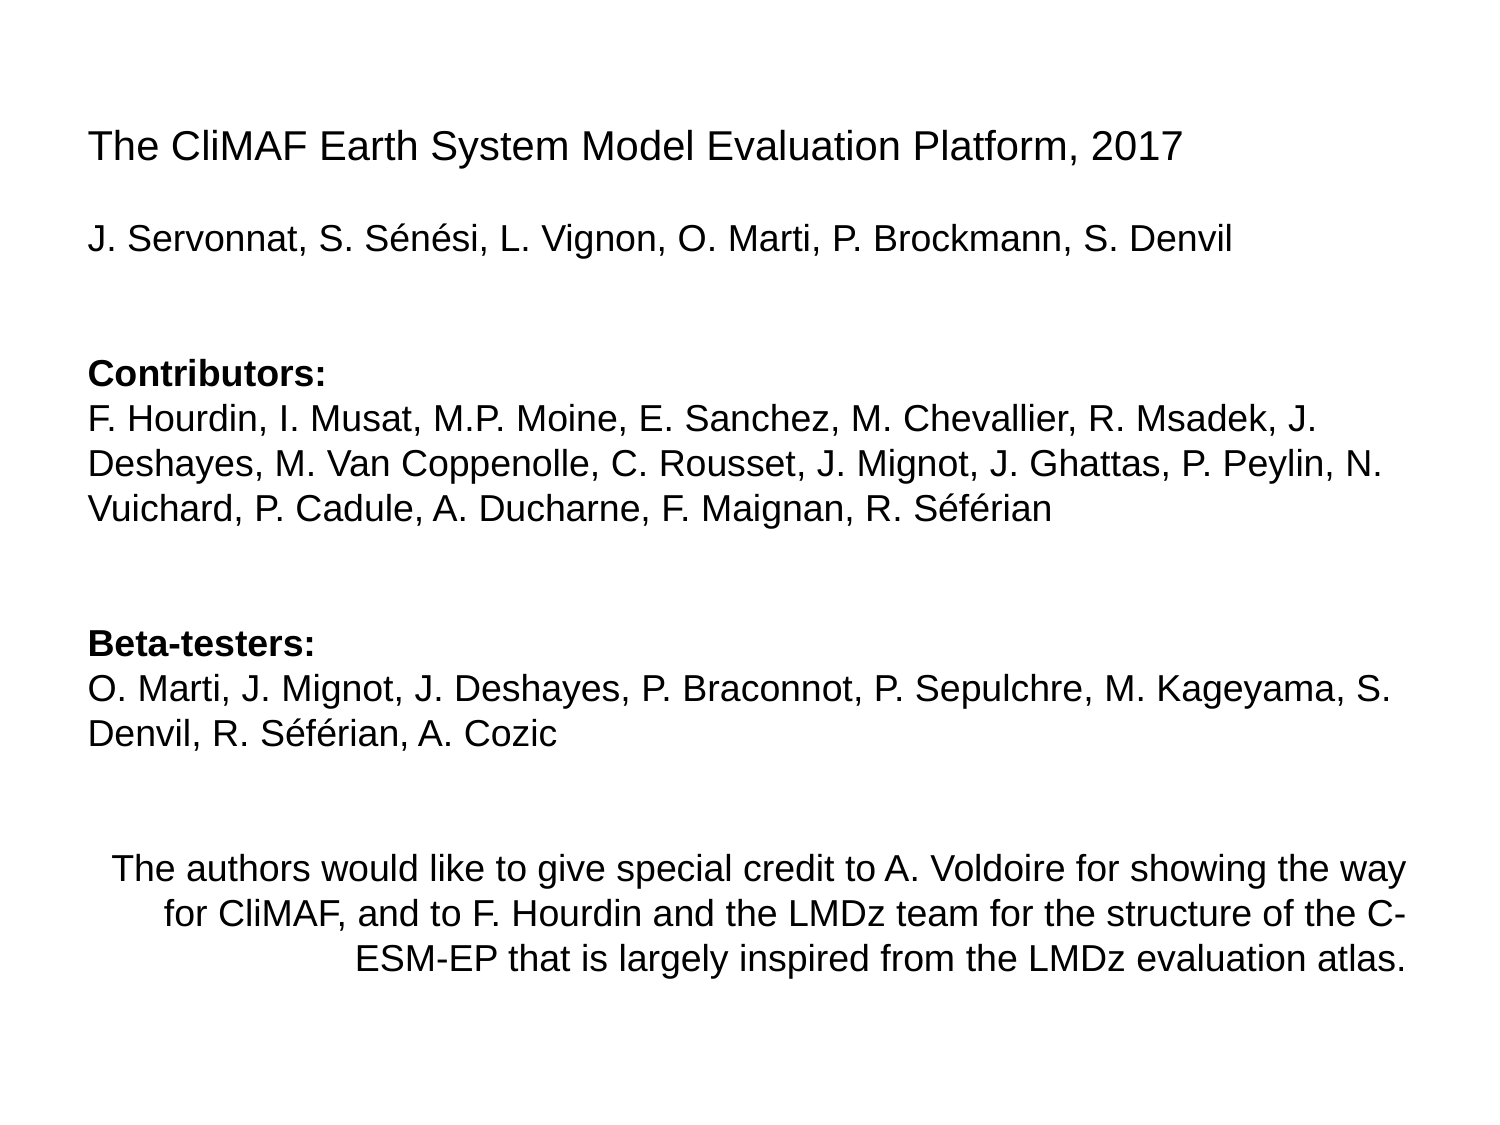

The CliMAF Earth System Model Evaluation Platform, 2017

J. Servonnat, S. Sénési, L. Vignon, O. Marti, P. Brockmann, S. Denvil

Contributors:
F. Hourdin, I. Musat, M.P. Moine, E. Sanchez, M. Chevallier, R. Msadek, J. Deshayes, M. Van Coppenolle, C. Rousset, J. Mignot, J. Ghattas, P. Peylin, N. Vuichard, P. Cadule, A. Ducharne, F. Maignan, R. Séférian

Beta-testers:
O. Marti, J. Mignot, J. Deshayes, P. Braconnot, P. Sepulchre, M. Kageyama, S. Denvil, R. Séférian, A. Cozic

The authors would like to give special credit to A. Voldoire for showing the way for CliMAF, and to F. Hourdin and the LMDz team for the structure of the C-ESM-EP that is largely inspired from the LMDz evaluation atlas.